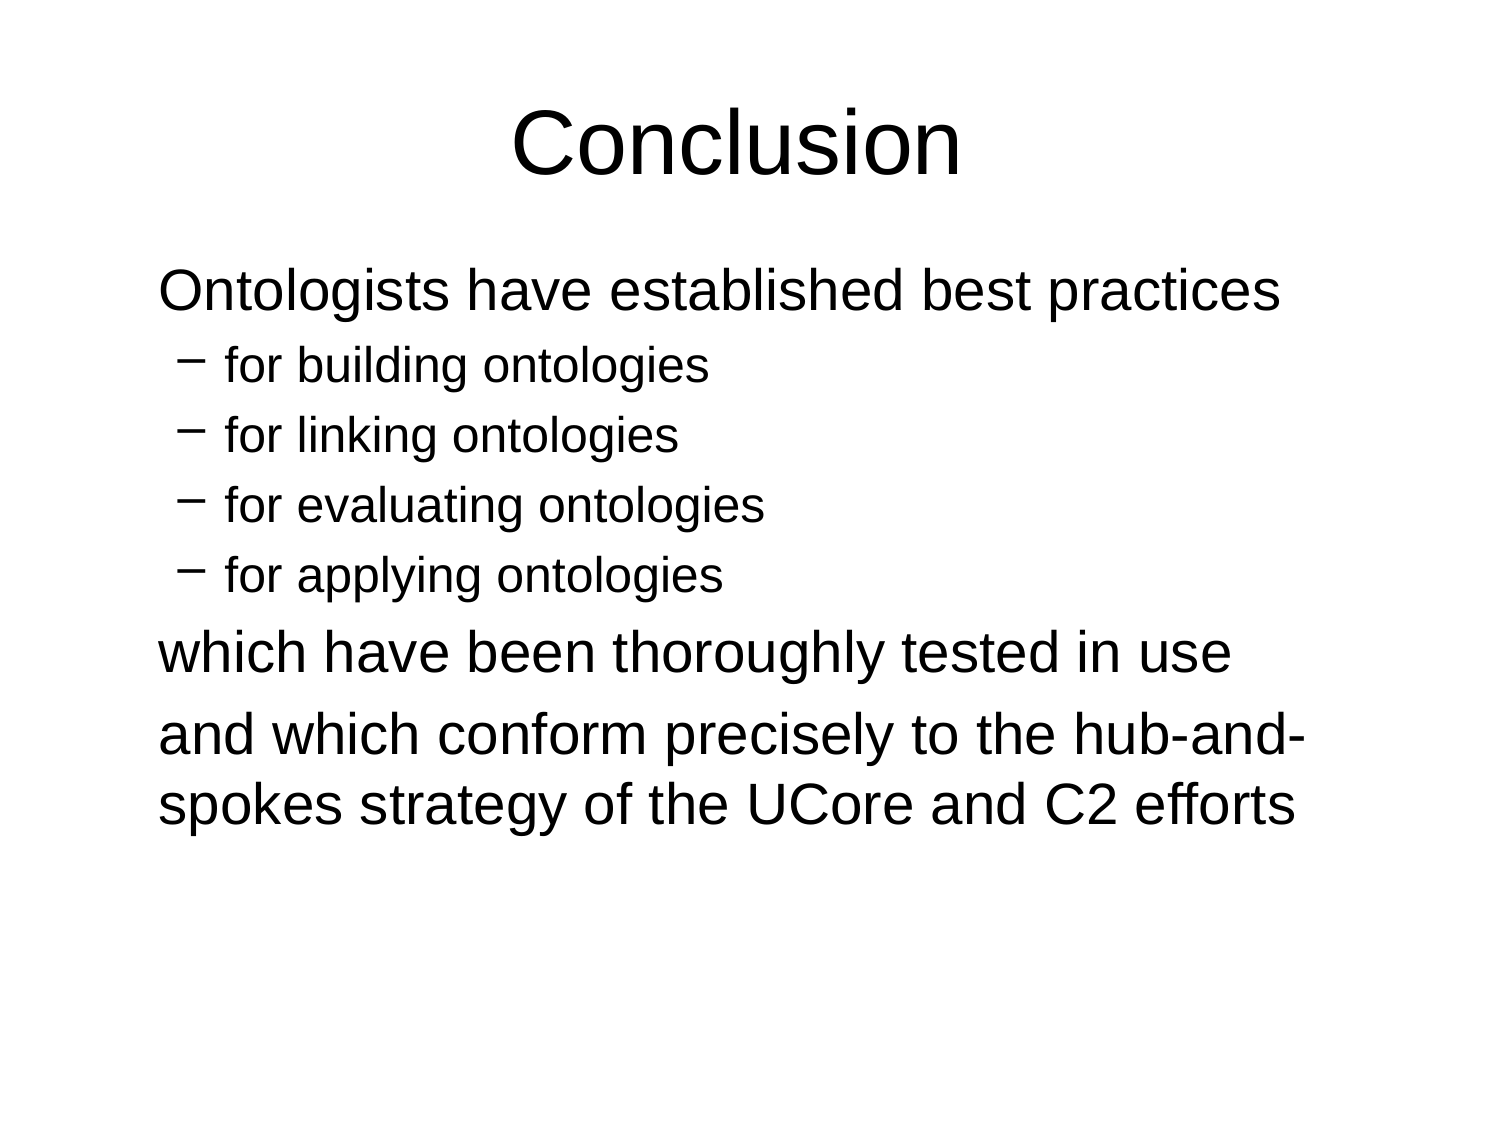

# Conclusion
	Ontologists have established best practices
for building ontologies
for linking ontologies
for evaluating ontologies
for applying ontologies
	which have been thoroughly tested in use
	and which conform precisely to the hub-and-spokes strategy of the UCore and C2 efforts